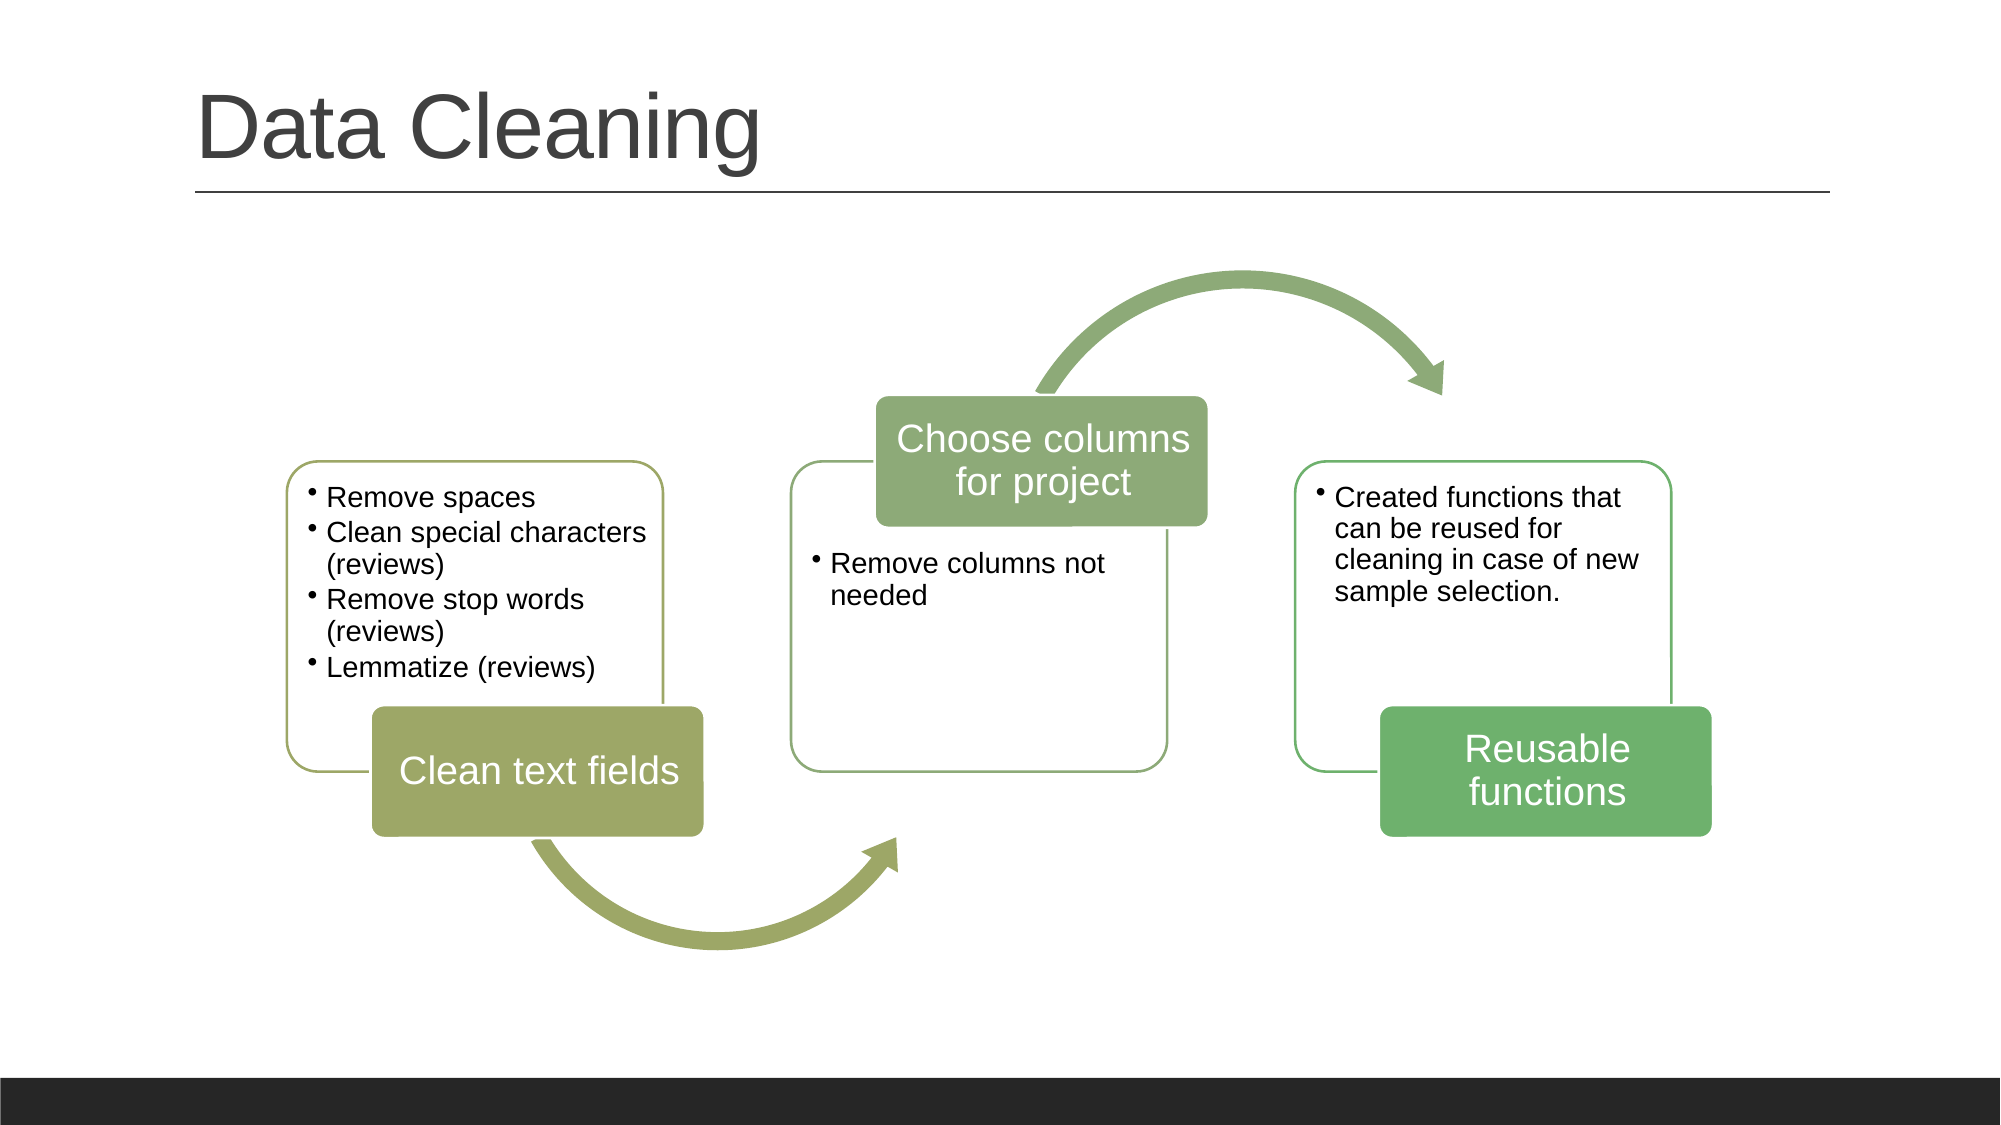

# Data Cleaning
Remove spaces
Clean special characters (reviews)
Remove stop words (reviews)
Lemmatize (reviews)
Clean text fields
Remove columns not needed
Choose columns for project
Created functions that can be reused for cleaning in case of new sample selection.
Reusable functions